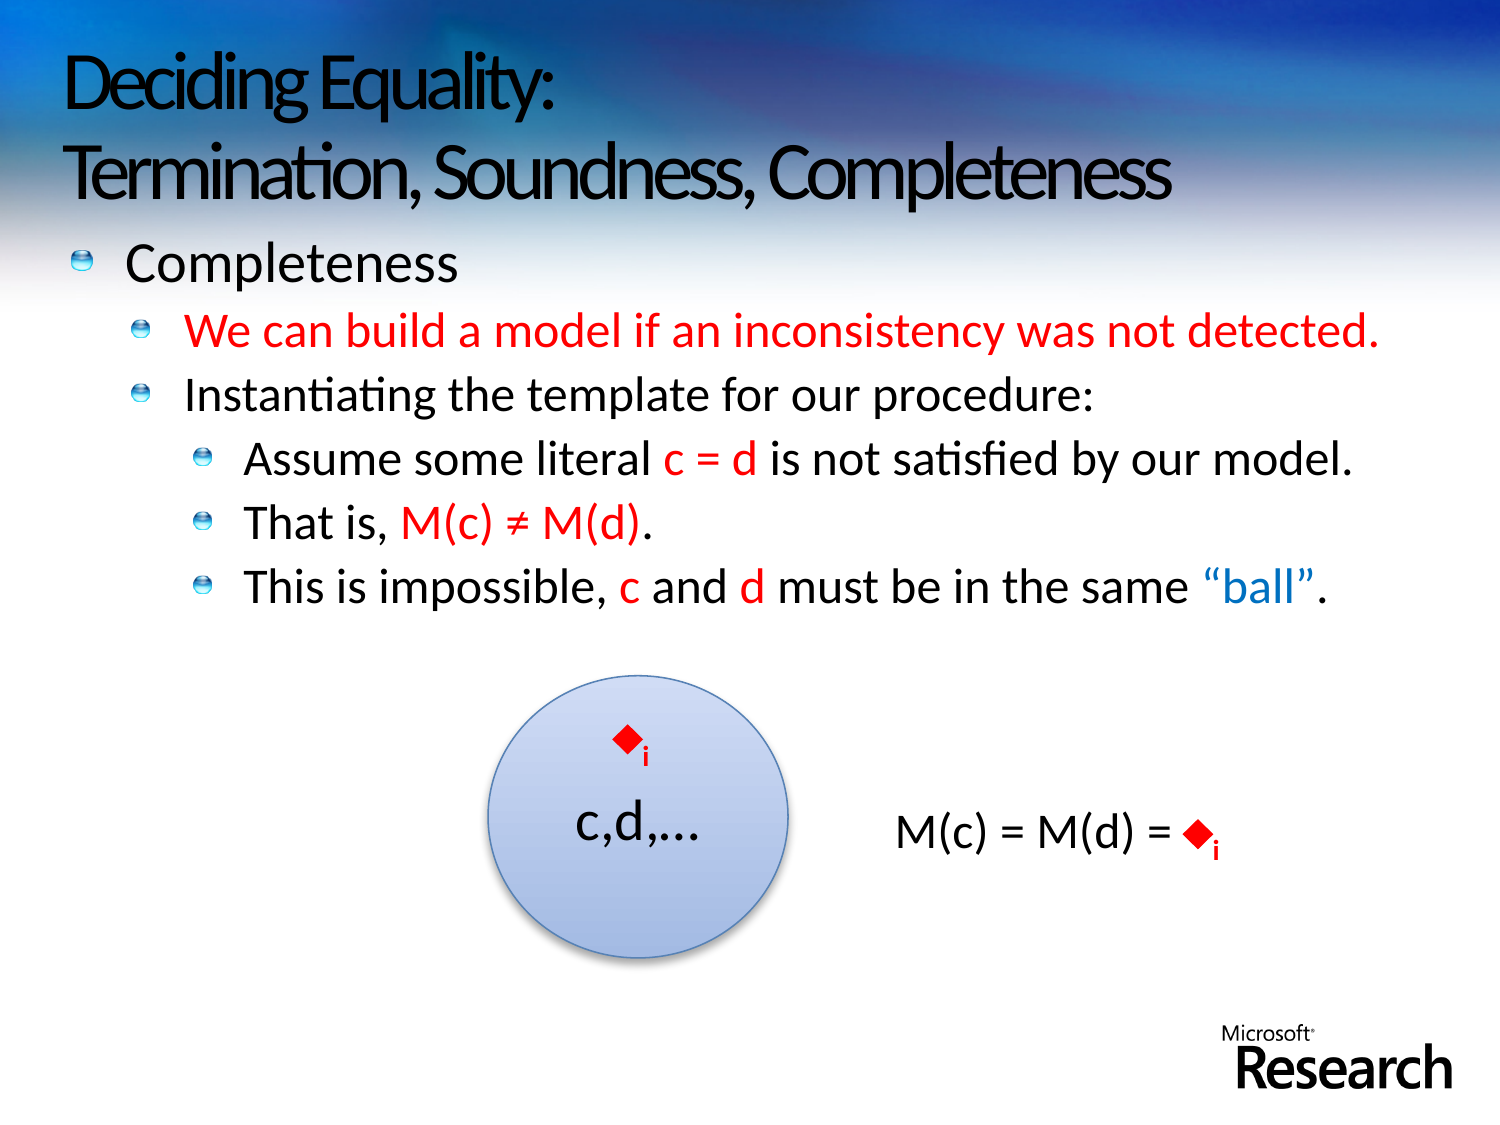

# Deciding Equality: Termination, Soundness, Completeness
Completeness
We can build a model if an inconsistency was not detected.
Instantiating the template for our procedure:
Assume some literal c = d is not satisfied by our model.
That is, M(c) ≠ M(d).
This is impossible, c and d must be in the same “ball”.

c,d,…
♦i
M(c) = M(d) = ♦i